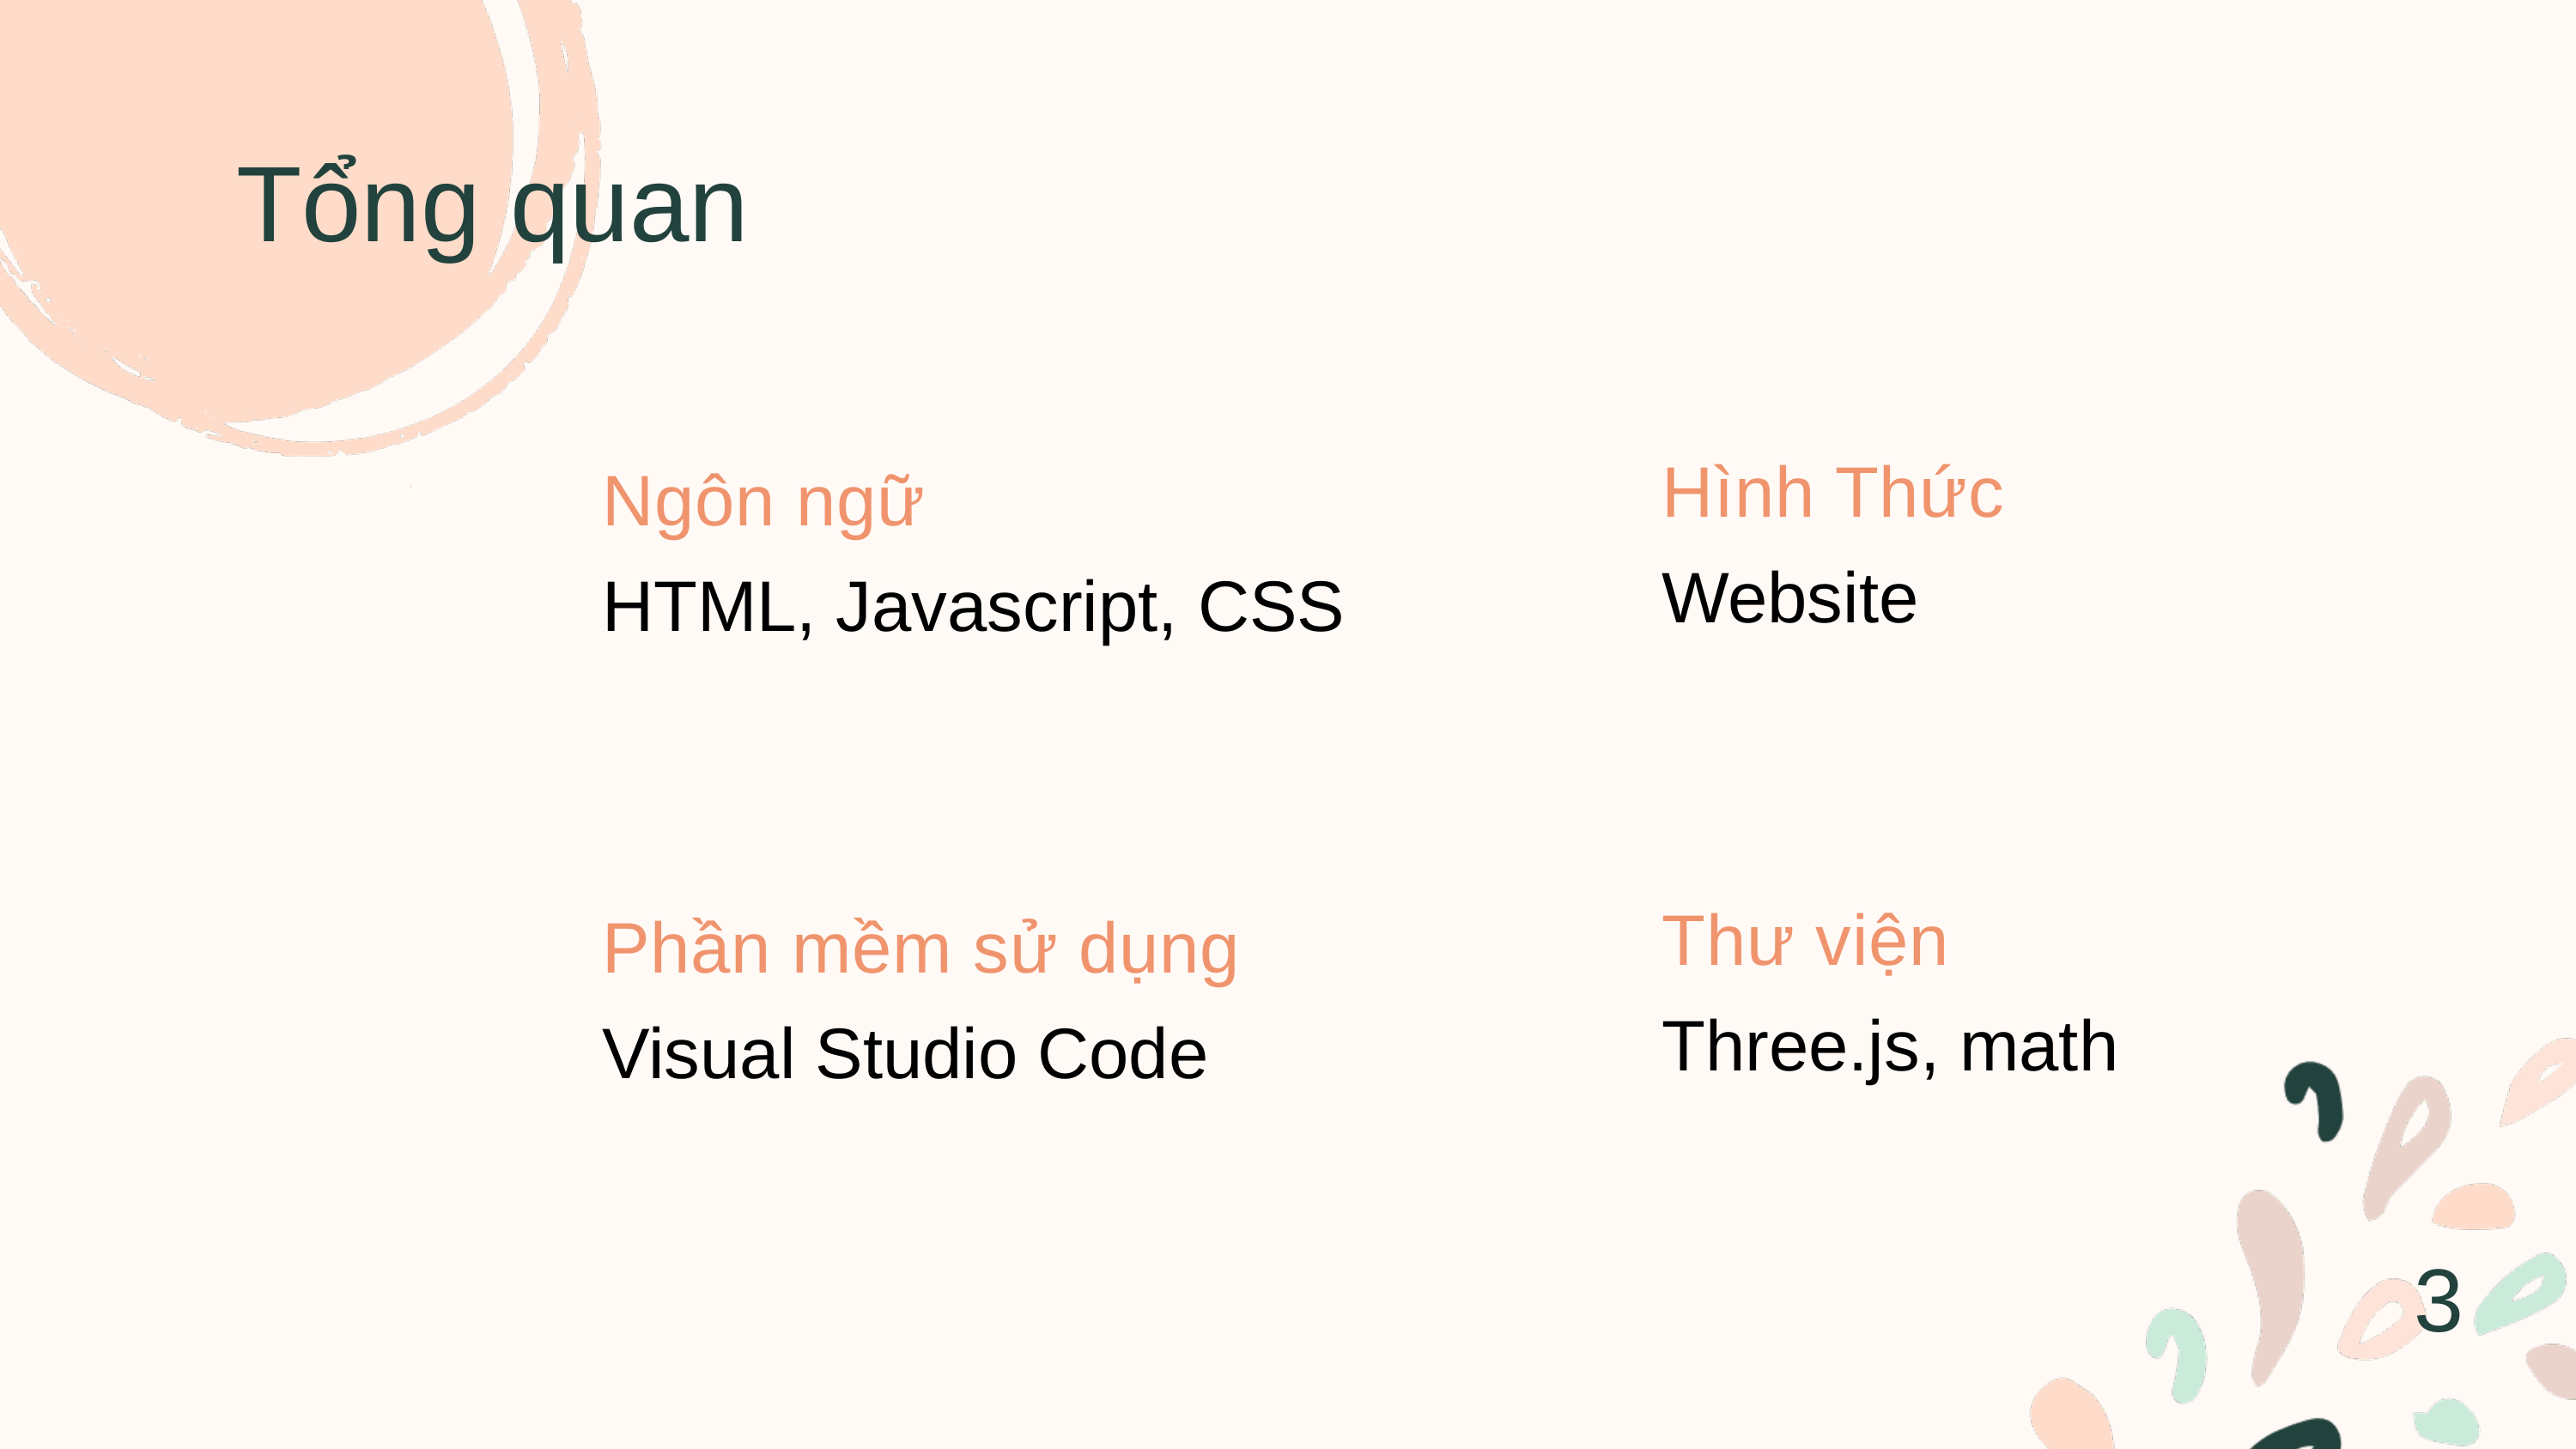

Tổng quan
Hình Thức
Ngôn ngữ
Website
HTML, Javascript, CSS
Thư viện
Phần mềm sử dụng
Three.js, math
Visual Studio Code

3